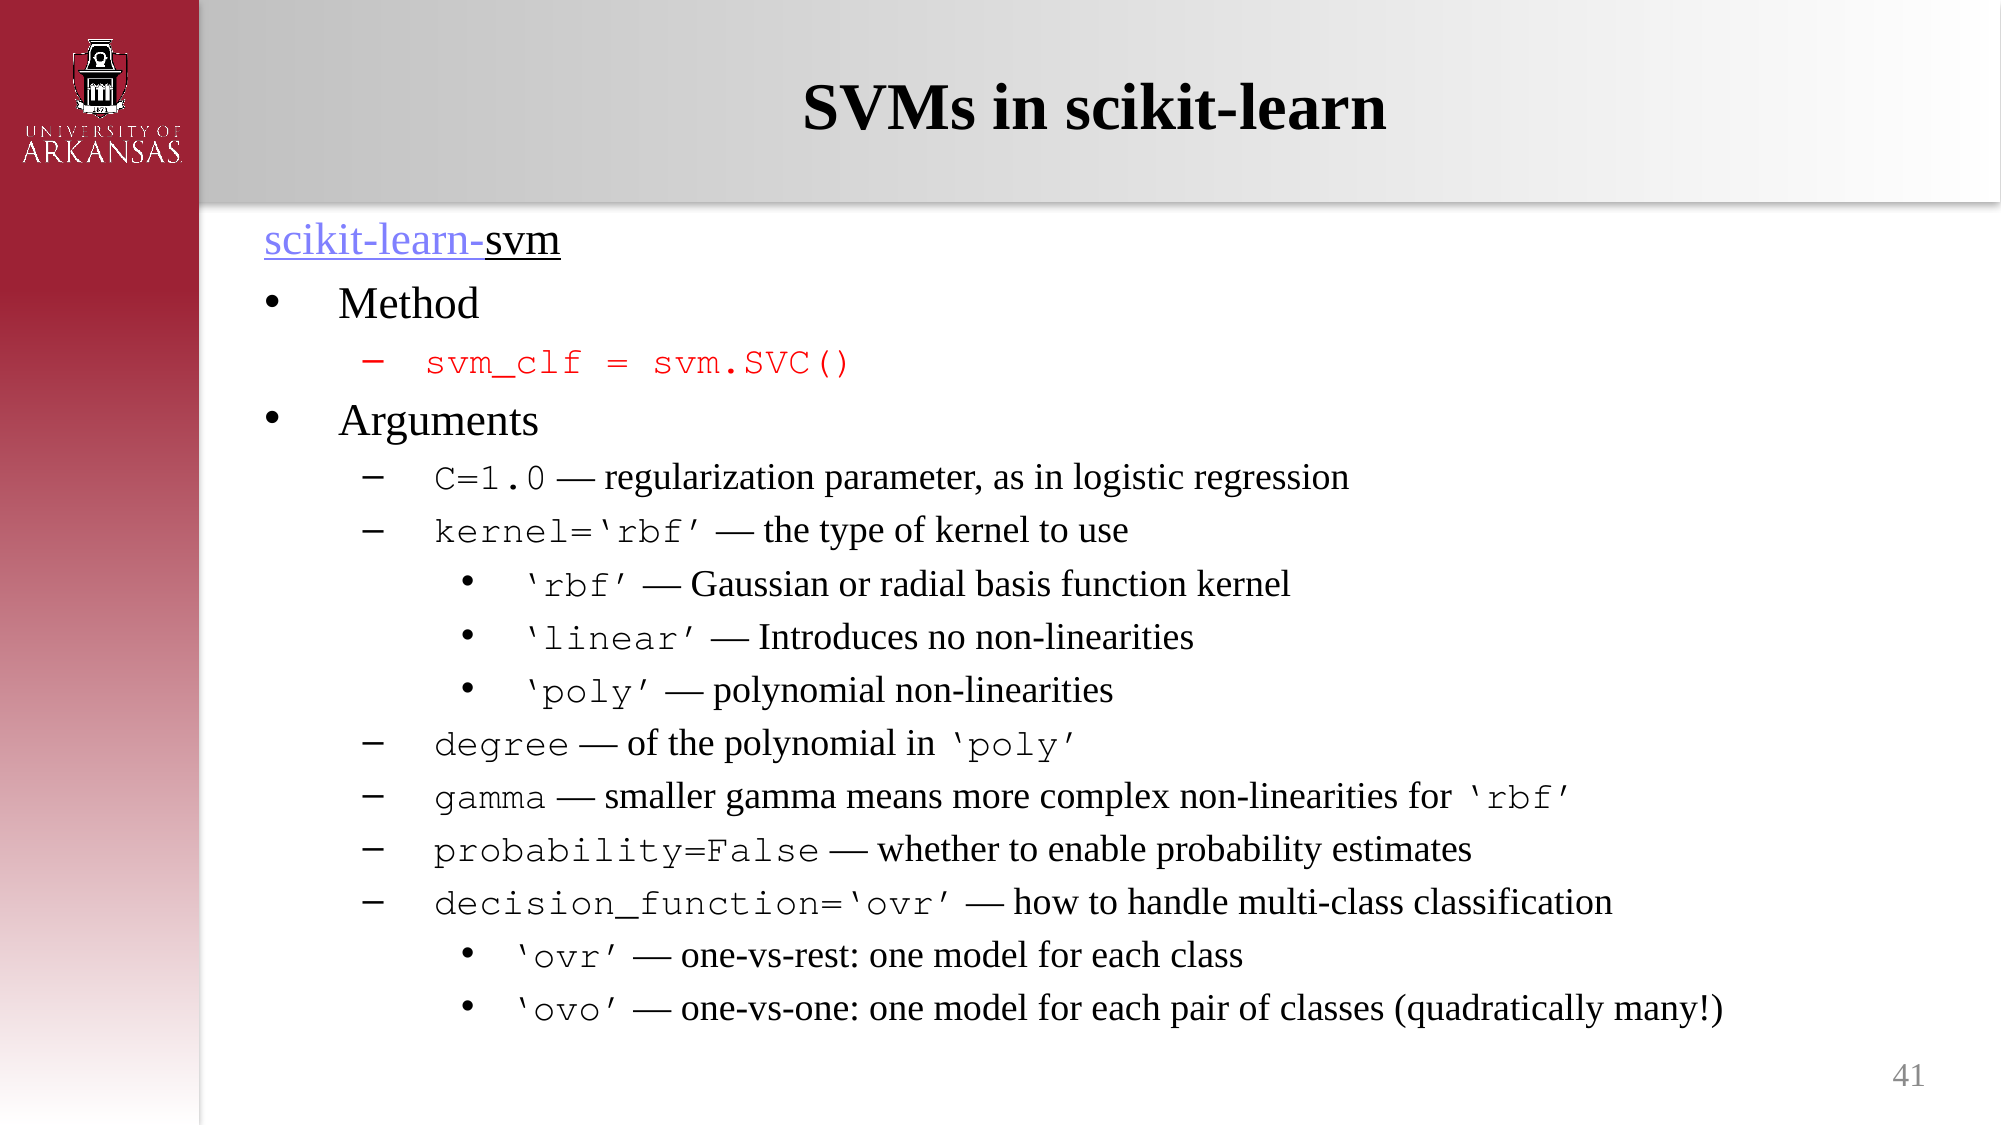

# SVMs in scikit-learn
scikit-learn-svm
Method
svm_clf = svm.SVC()
Arguments
 C=1.0 — regularization parameter, as in logistic regression
 kernel=‘rbf’ — the type of kernel to use
 ‘rbf’ — Gaussian or radial basis function kernel
 ‘linear’ — Introduces no non-linearities
 ‘poly’ — polynomial non-linearities
 degree — of the polynomial in ‘poly’
 gamma — smaller gamma means more complex non-linearities for ‘rbf’
 probability=False — whether to enable probability estimates
 decision_function=‘ovr’ — how to handle multi-class classification
‘ovr’ — one-vs-rest: one model for each class
‘ovo’ — one-vs-one: one model for each pair of classes (quadratically many!)
41